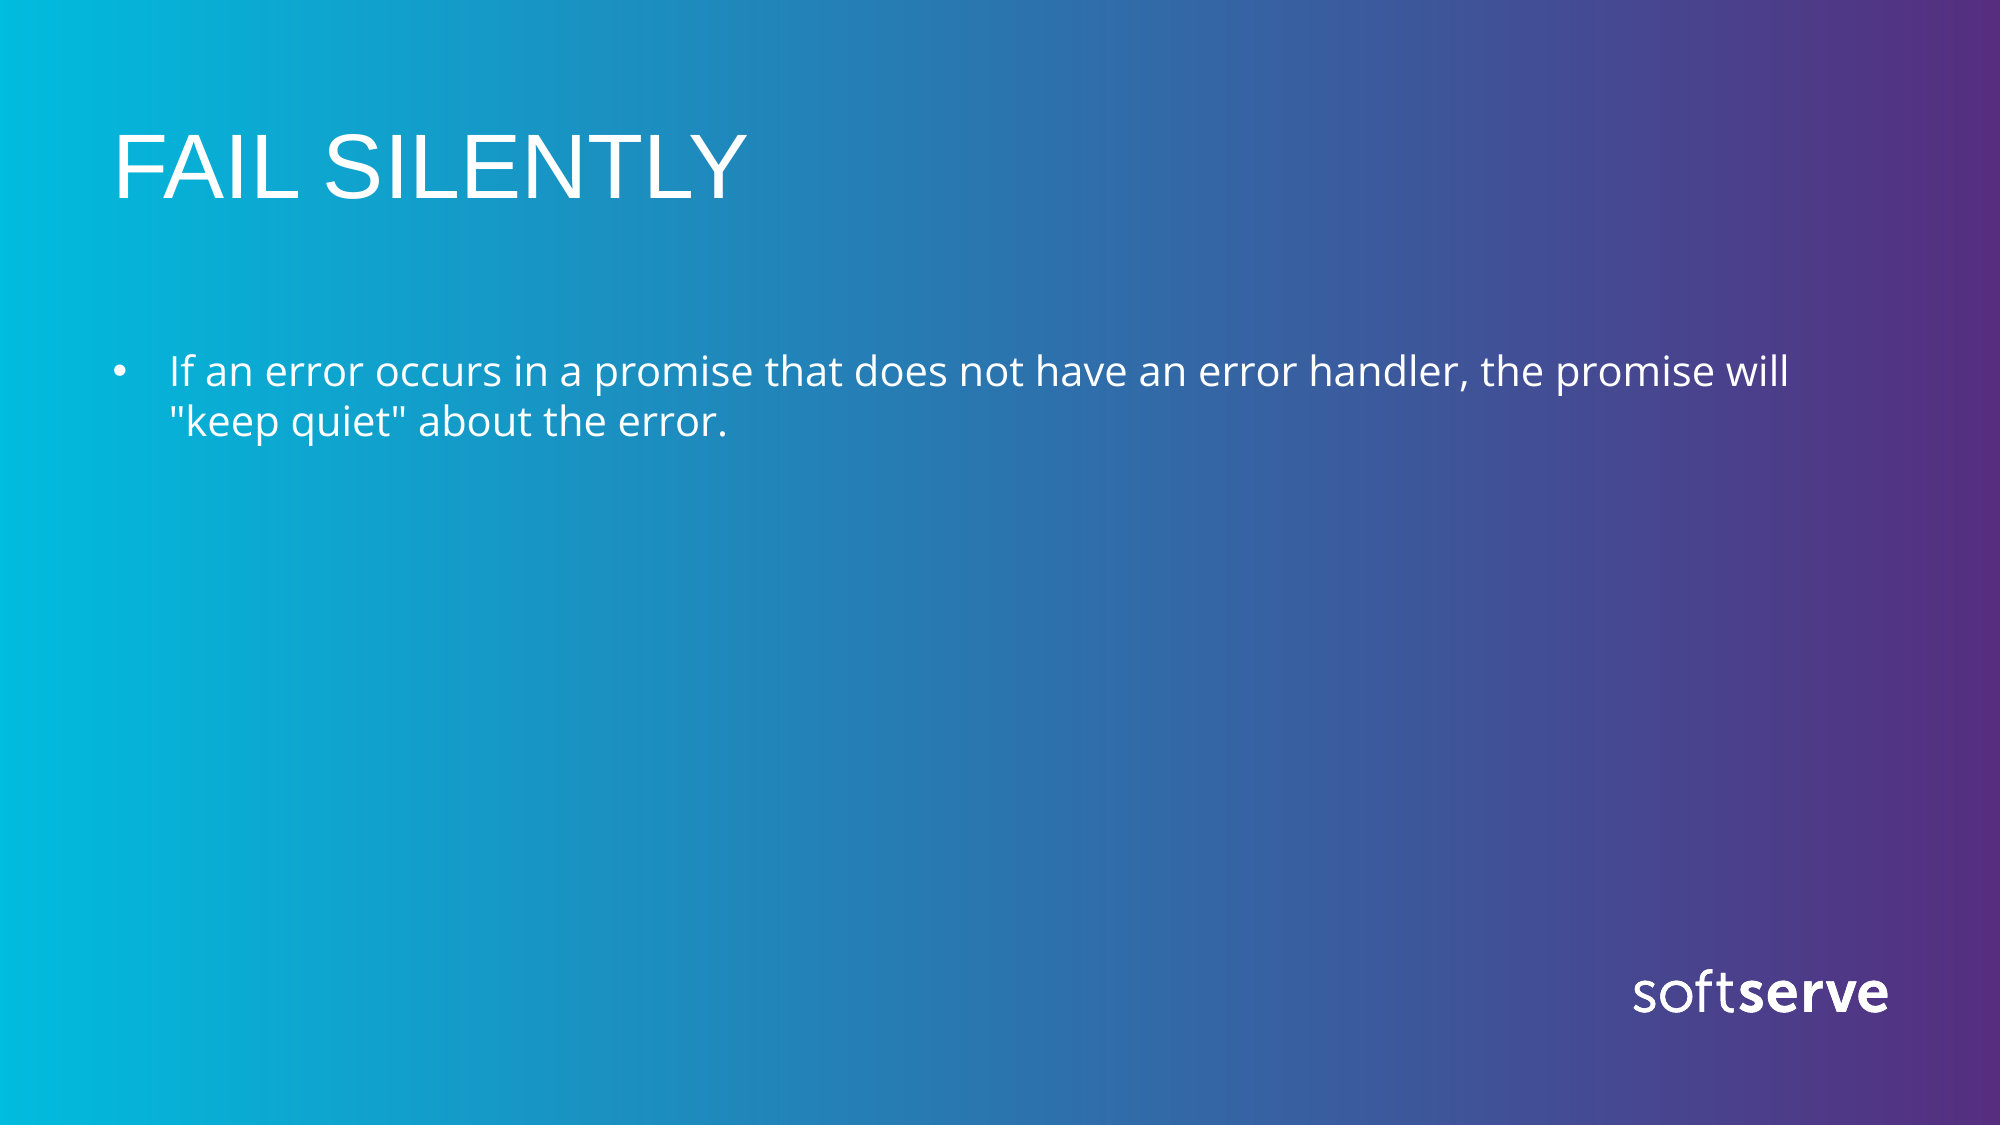

# FAIL SILENTLY
If an error occurs in a promise that does not have an error handler, the promise will "keep quiet" about the error.